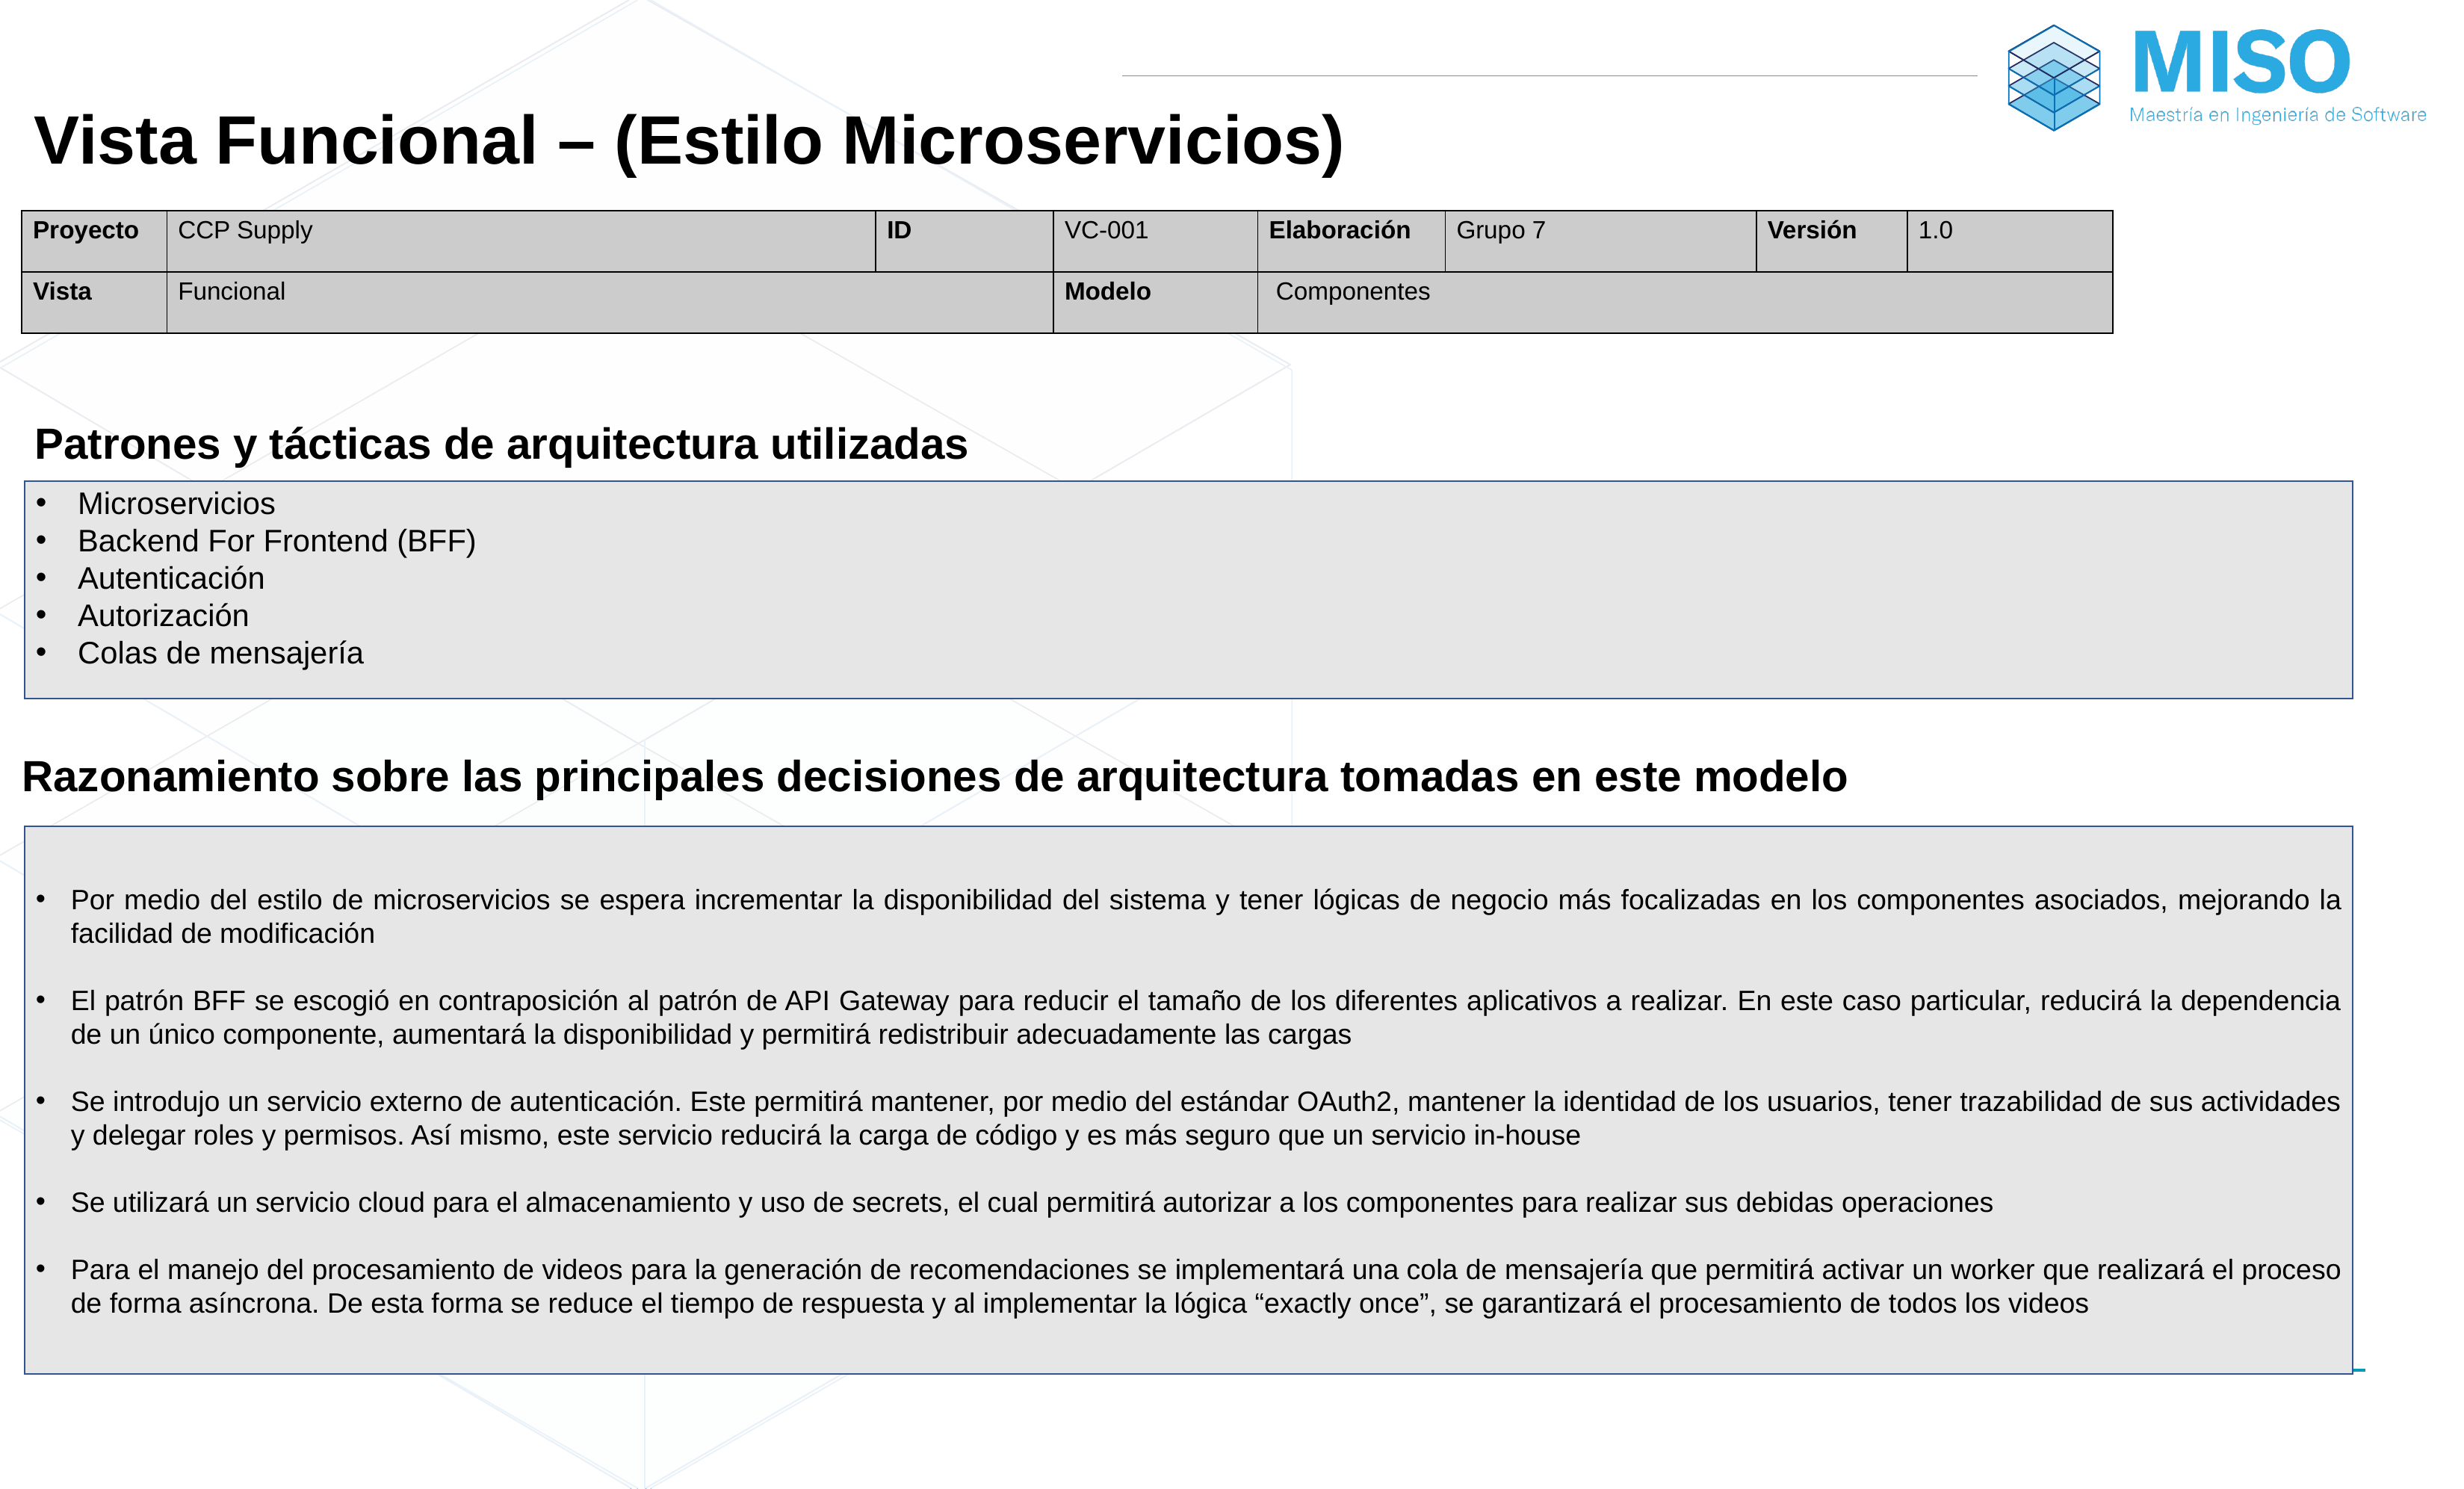

# Vista Funcional – (Estilo Microservicios)
| Proyecto | CCP Supply | ID | VC-001 | Elaboración | Grupo 7 | Versión | 1.0 |
| --- | --- | --- | --- | --- | --- | --- | --- |
| Vista | Funcional |  | Modelo | Componentes |  |  |  |
Patrones y tácticas de arquitectura utilizadas
Microservicios
Backend For Frontend (BFF)
Autenticación
Autorización
Colas de mensajería

Razonamiento sobre las principales decisiones de arquitectura tomadas en este modelo
Por medio del estilo de microservicios se espera incrementar la disponibilidad del sistema y tener lógicas de negocio más focalizadas en los componentes asociados, mejorando la facilidad de modificación

El patrón BFF se escogió en contraposición al patrón de API Gateway para reducir el tamaño de los diferentes aplicativos a realizar. En este caso particular, reducirá la dependencia de un único componente, aumentará la disponibilidad y permitirá redistribuir adecuadamente las cargas

Se introdujo un servicio externo de autenticación. Este permitirá mantener, por medio del estándar OAuth2, mantener la identidad de los usuarios, tener trazabilidad de sus actividades y delegar roles y permisos. Así mismo, este servicio reducirá la carga de código y es más seguro que un servicio in-house

Se utilizará un servicio cloud para el almacenamiento y uso de secrets, el cual permitirá autorizar a los componentes para realizar sus debidas operaciones

Para el manejo del procesamiento de videos para la generación de recomendaciones se implementará una cola de mensajería que permitirá activar un worker que realizará el proceso de forma asíncrona. De esta forma se reduce el tiempo de respuesta y al implementar la lógica “exactly once”, se garantizará el procesamiento de todos los videos